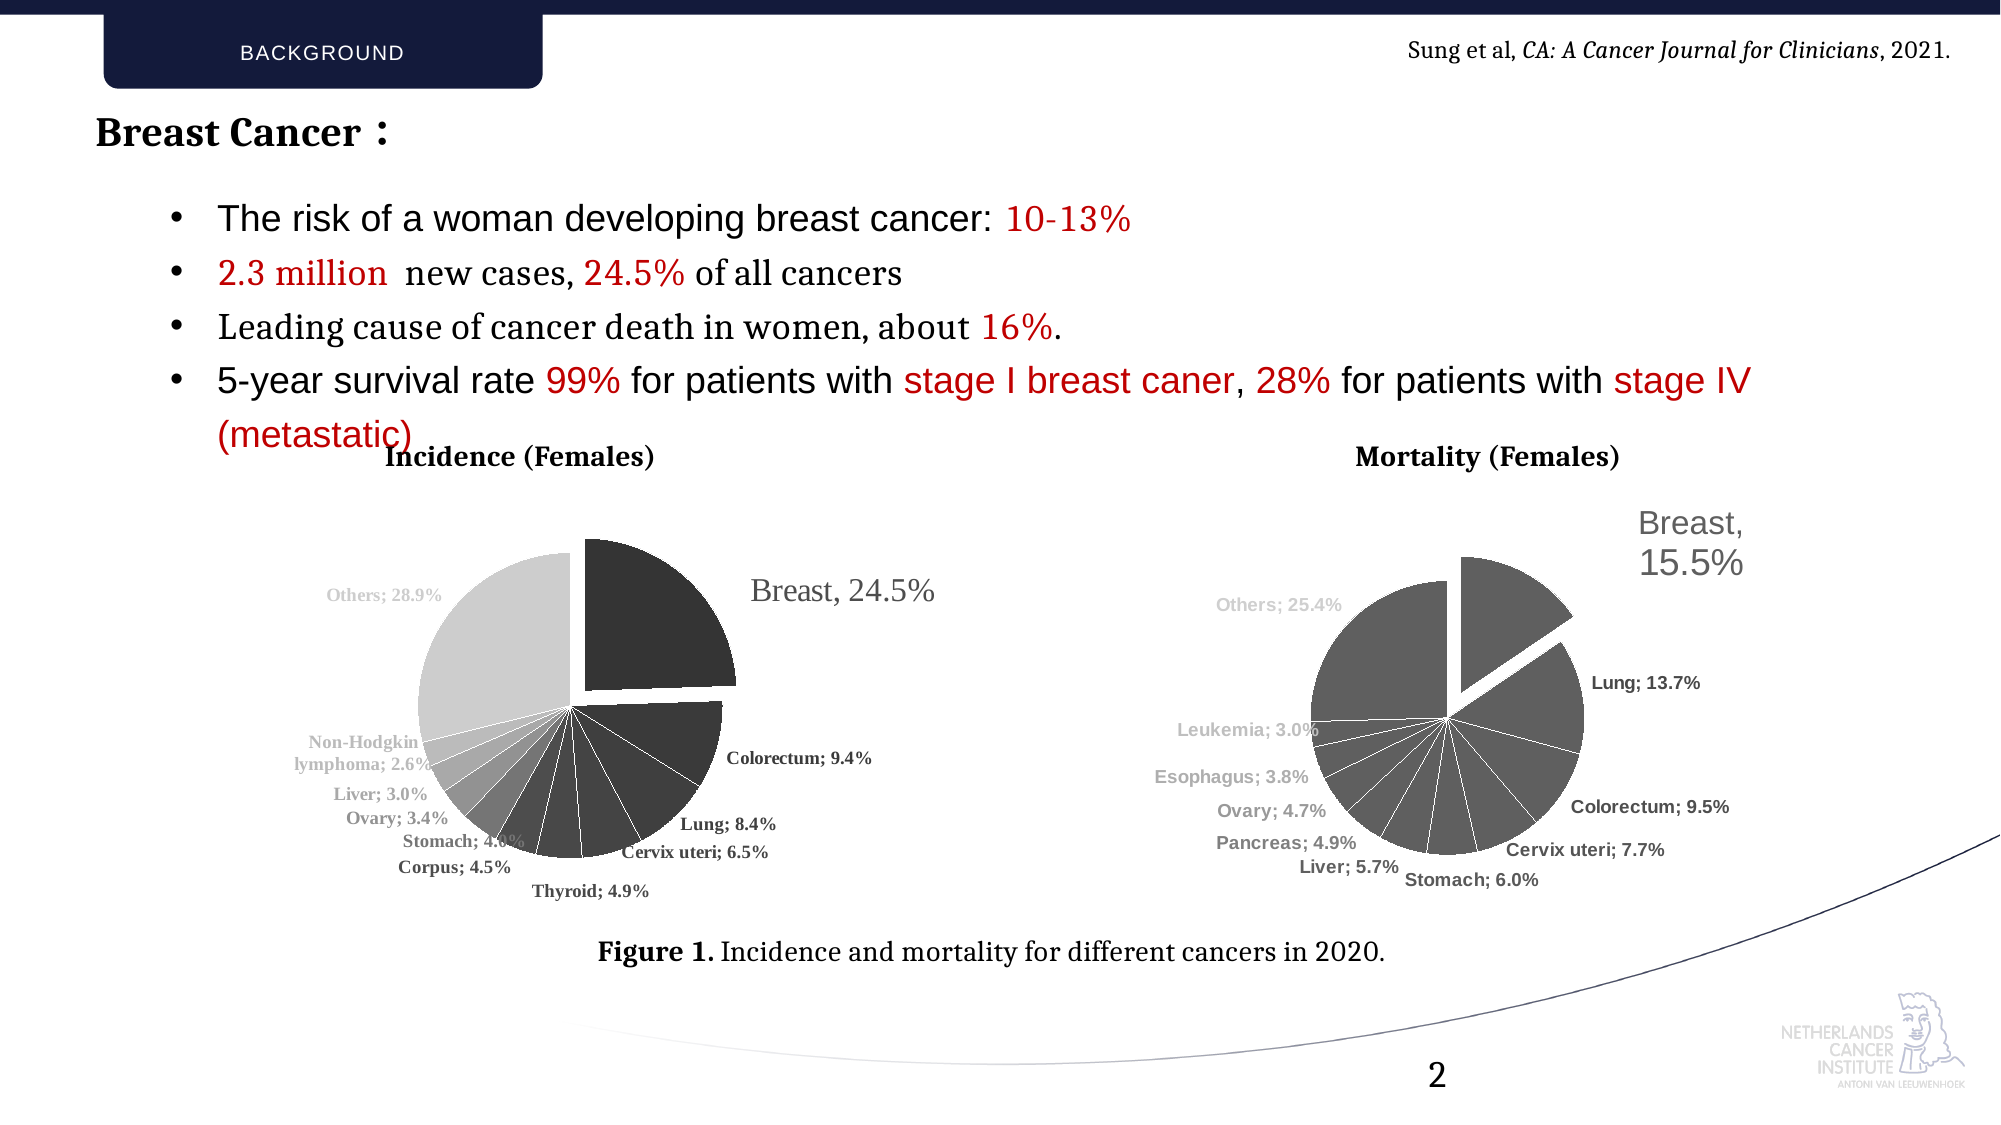

Sung et al, CA: A Cancer Journal for Clinicians, 2021.
Background
Breast Cancer：

The risk of a woman developing breast cancer: 10-13%
2.3 million  new cases, 24.5% of all cancers
Leading cause of cancer death in women, about 16%.
5-year survival rate 99% for patients with stage I breast caner, 28% for patients with stage IV (metastatic)
Mortality (Females)
Incidence (Females)

### Chart

| Category | Incidence |
|---|---|
| Breast | 0.155 |
| Lung | 0.137 |
| Colorectum | 0.095 |
| Cervix uteri | 0.077 |
| Stomach | 0.06 |
| Liver | 0.057 |
| Pancreas | 0.049 |
| Ovary | 0.047 |
| Esophagus | 0.038 |
| Leukemia | 0.03 |
| Others | 0.254 |

### Chart

| Category | Incidence |
|---|---|
| Breast | 0.245 |
| Colorectum | 0.094 |
| Lung | 0.084 |
| Cervix uteri | 0.065 |
| Thyroid | 0.049 |
| Corpus | 0.045 |
| Stomach | 0.04 |
| Ovary | 0.034 |
| Liver | 0.03 |
| Non-Hodgkin lymphoma | 0.026 |
| Others | 0.289 |
Figure 1. Incidence and mortality for different cancers in 2020.
2